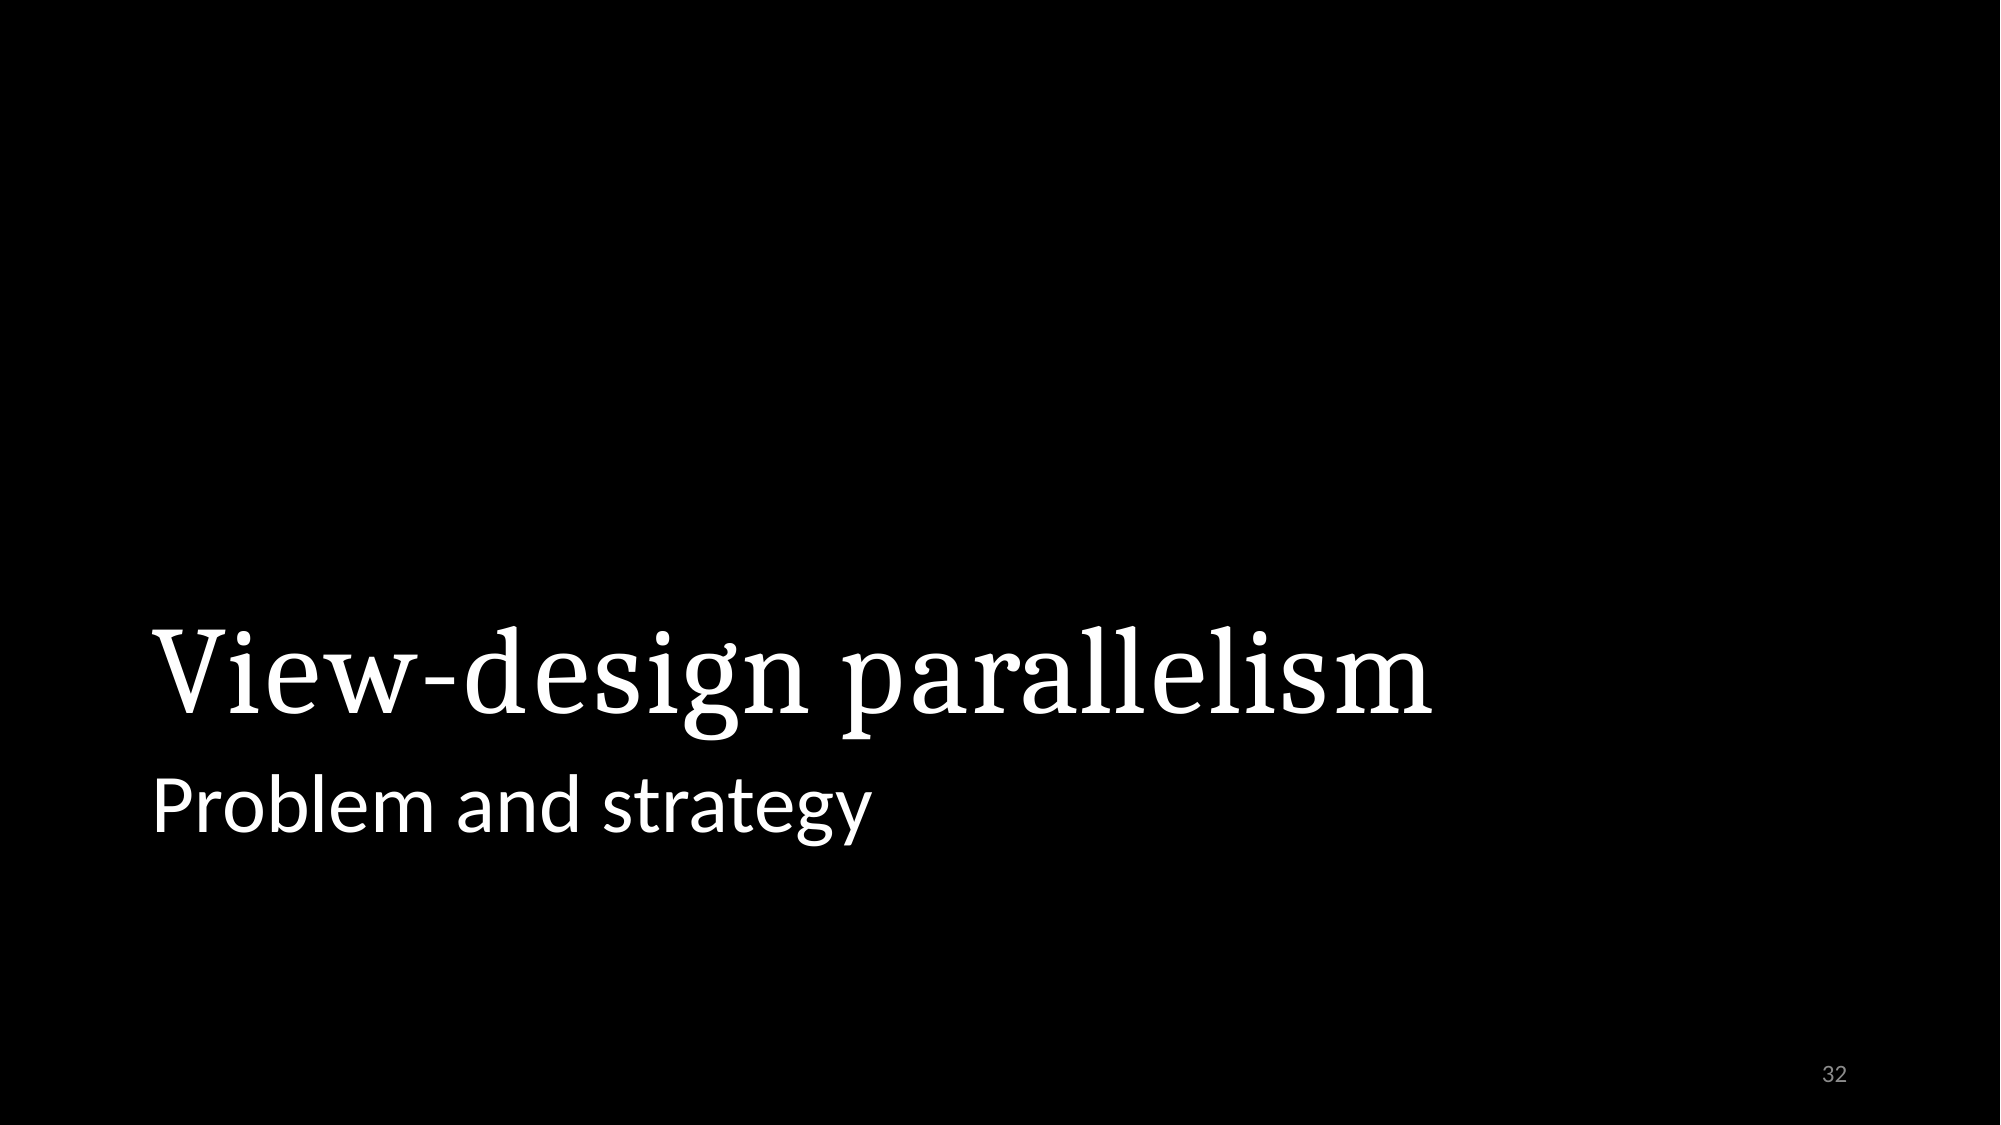

# View-design parallelism
Problem and strategy
32